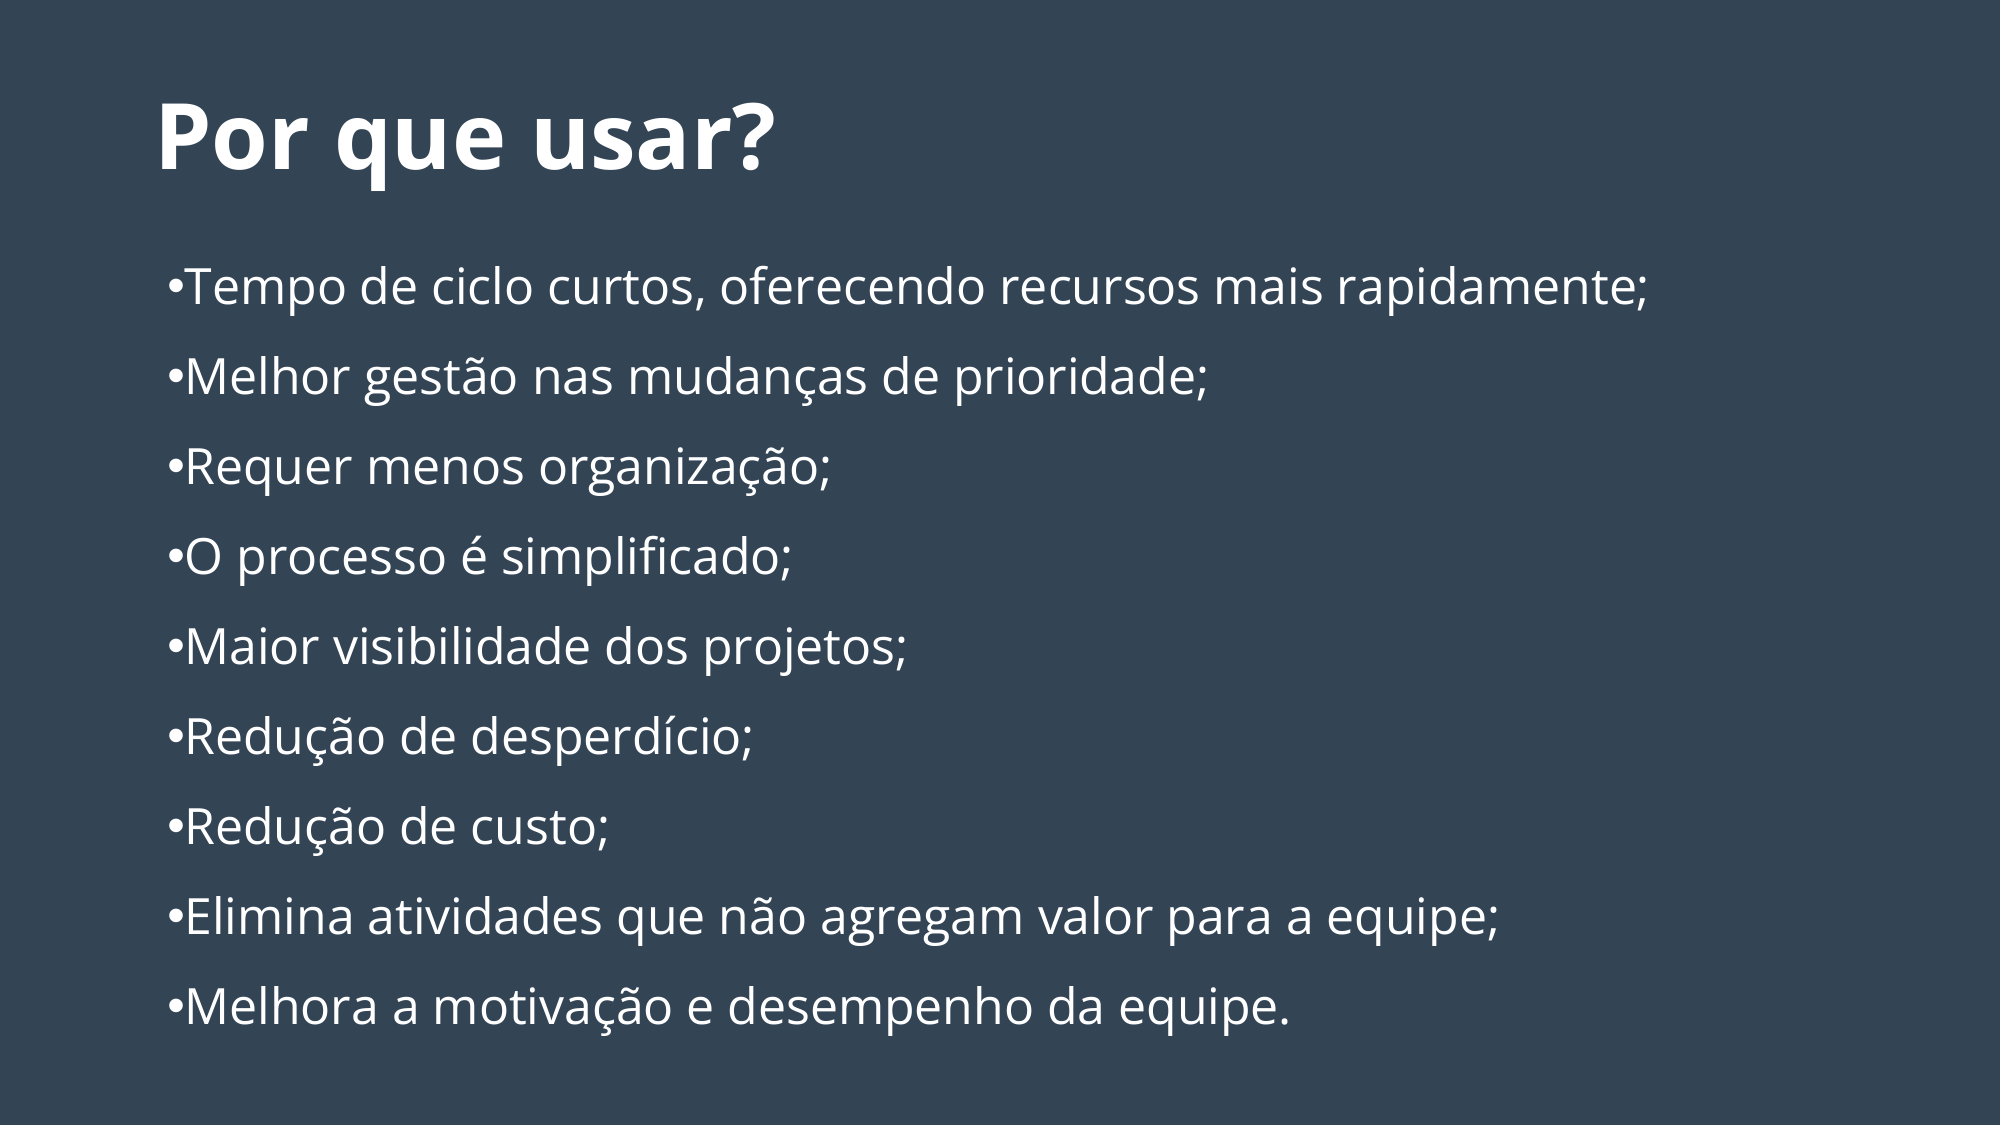

Por que usar?
Tempo de ciclo curtos, oferecendo recursos mais rapidamente;
Melhor gestão nas mudanças de prioridade;
Requer menos organização;
O processo é simplificado;
Maior visibilidade dos projetos;
Redução de desperdício;
Redução de custo;
Elimina atividades que não agregam valor para a equipe;
Melhora a motivação e desempenho da equipe.